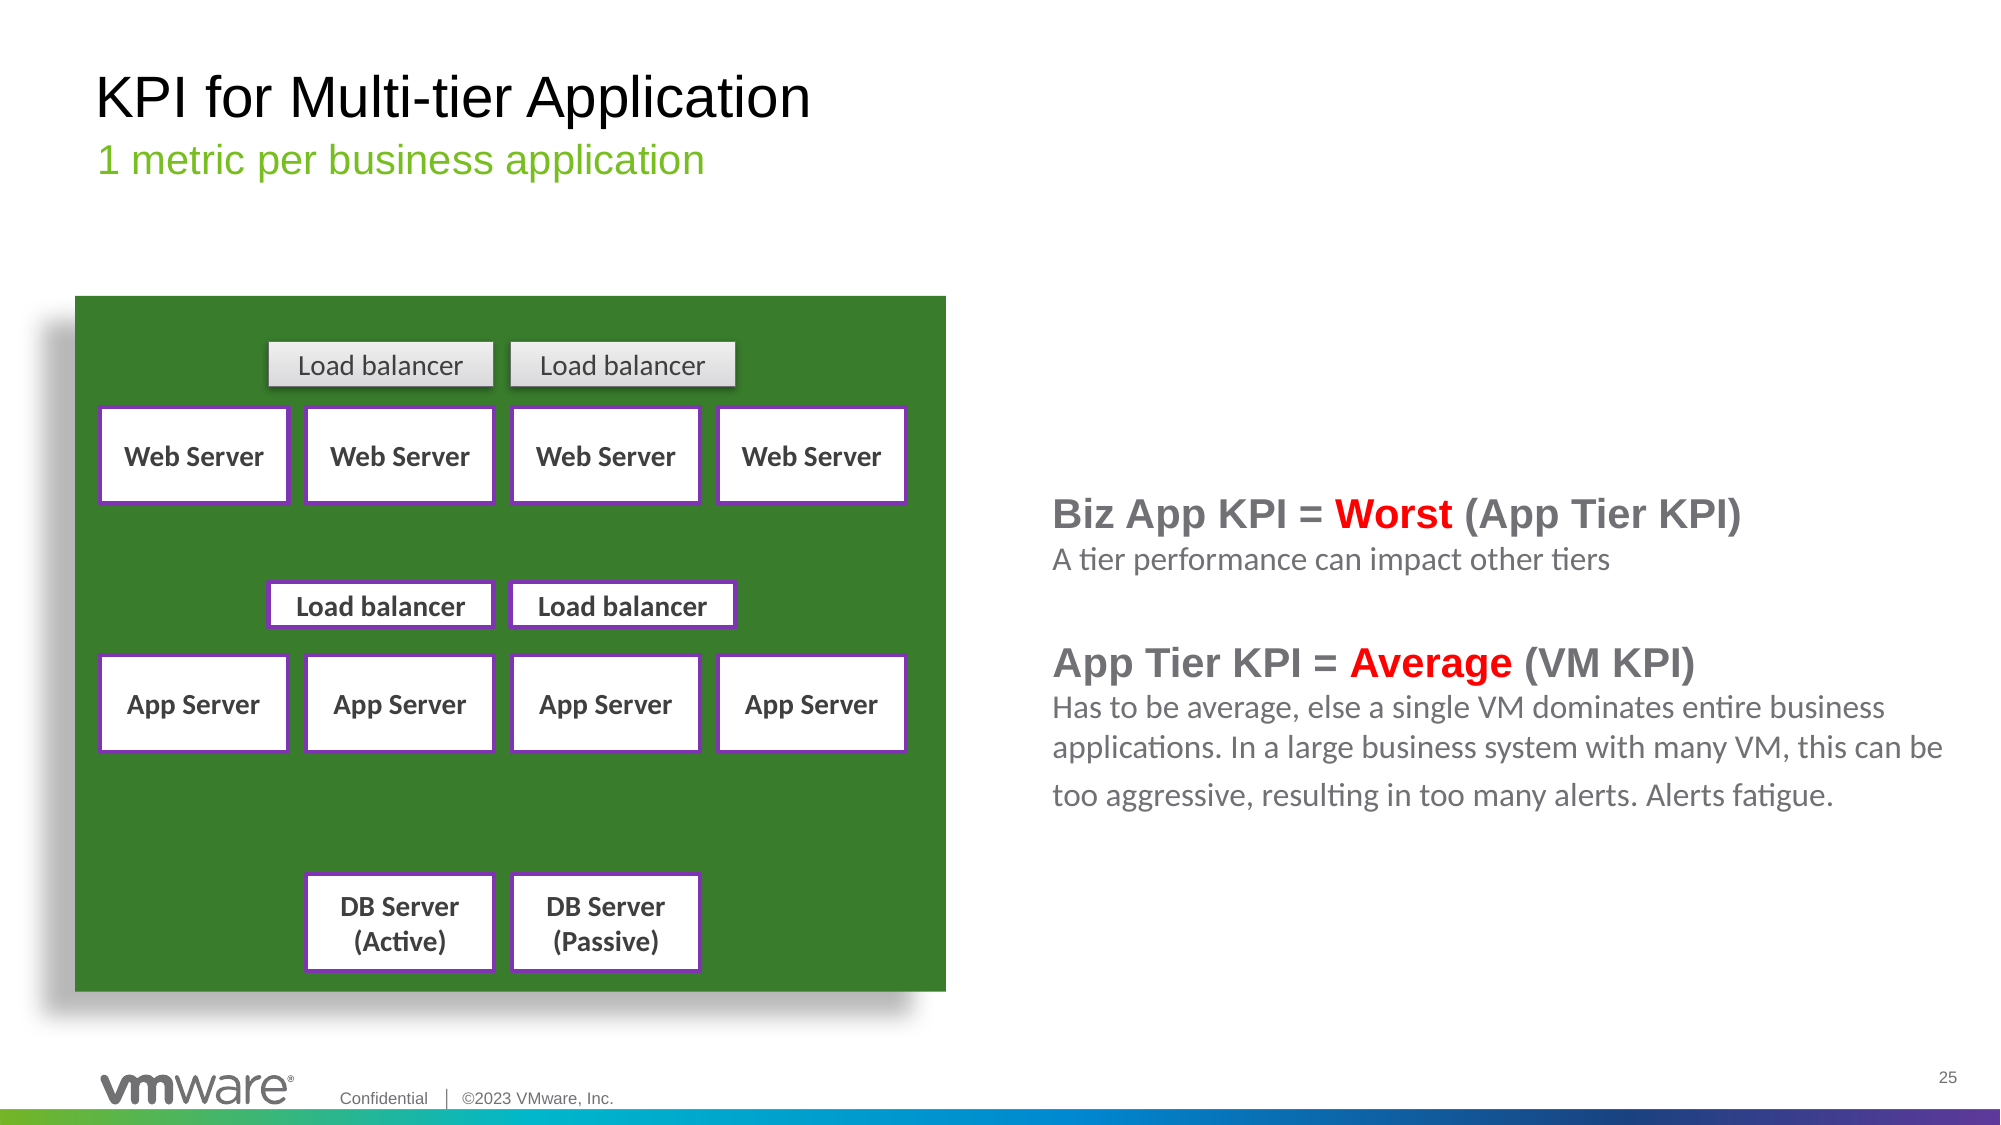

# KPI for Multi-tier Application
1 metric per business application

Load balancer
Load balancer
Web Server
Web Server
Web Server
Web Server
Biz App KPI = Worst (App Tier KPI)
A tier performance can impact other tiers
Load balancer
Load balancer
App Server
App Server
App Server
App Server
App Tier KPI = Average (VM KPI)
Has to be average, else a single VM dominates entire business applications. In a large business system with many VM, this can be too aggressive, resulting in too many alerts. Alerts fatigue.
DB Server
(Active)
DB Server
(Passive)